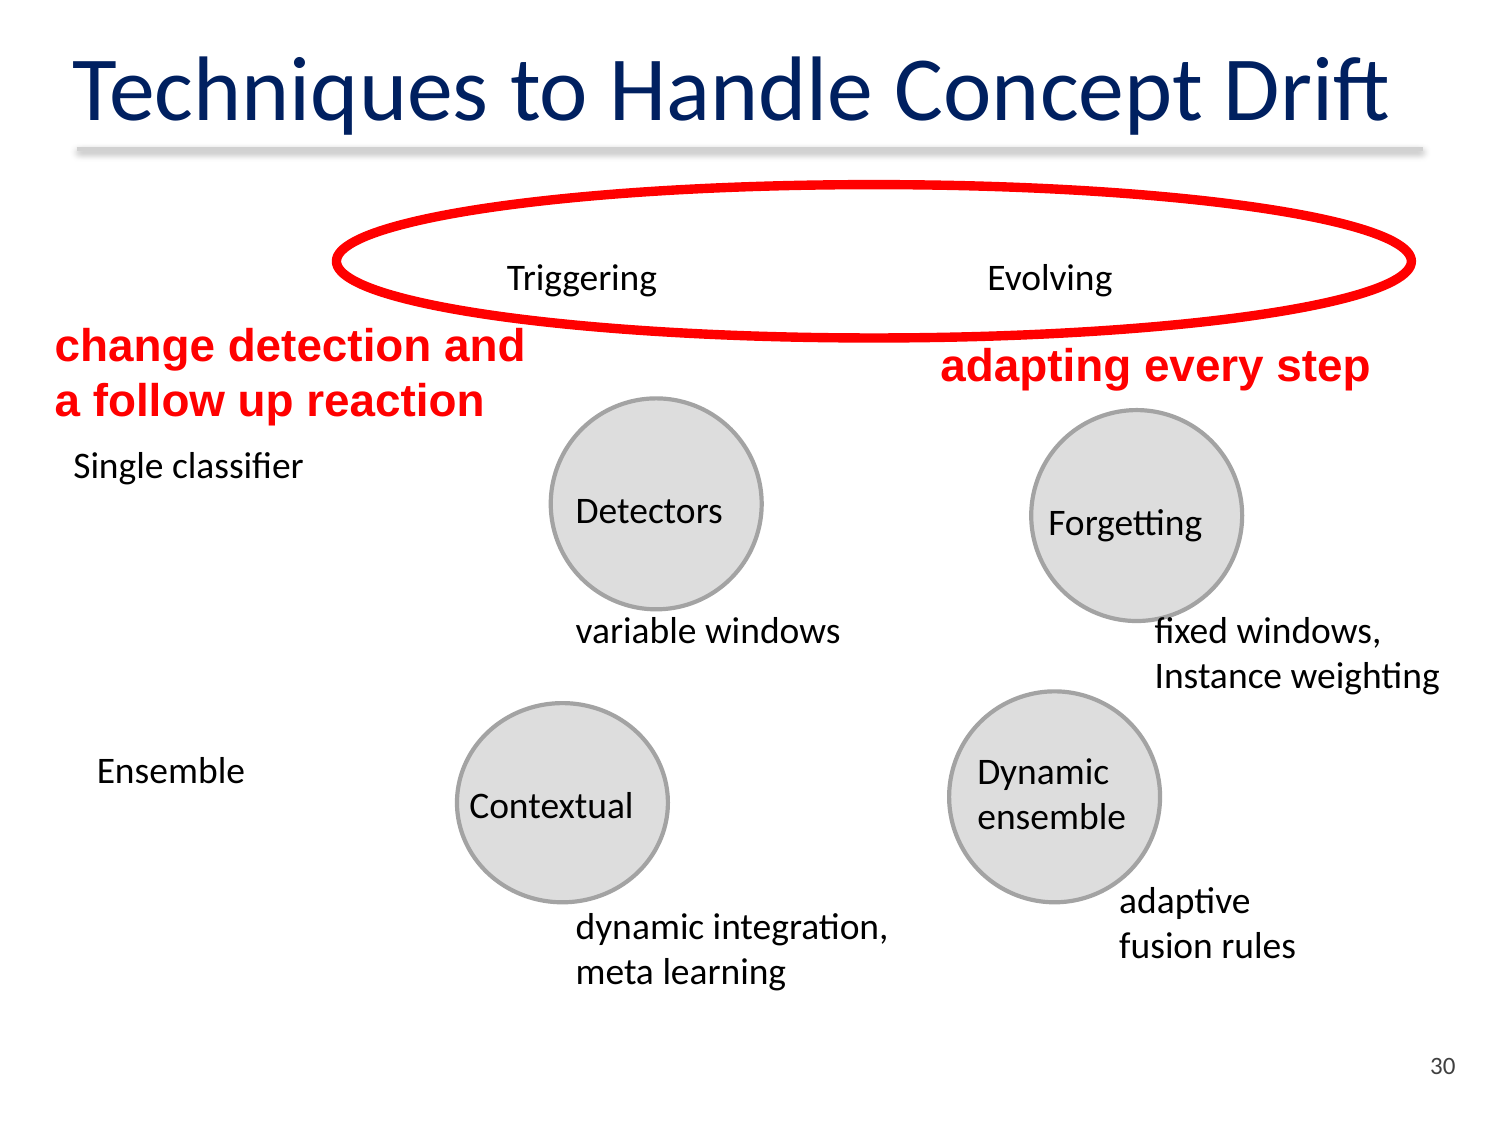

# Techniques to Handle Concept Drift

Triggering
Evolving
change detection and a follow up reaction
adapting every step

Single classifier
Detectors
Forgetting
variable windows
fixed windows,
Instance weighting

Ensemble
Dynamic ensemble
Contextual
adaptive
fusion rules
dynamic integration,
meta learning
30